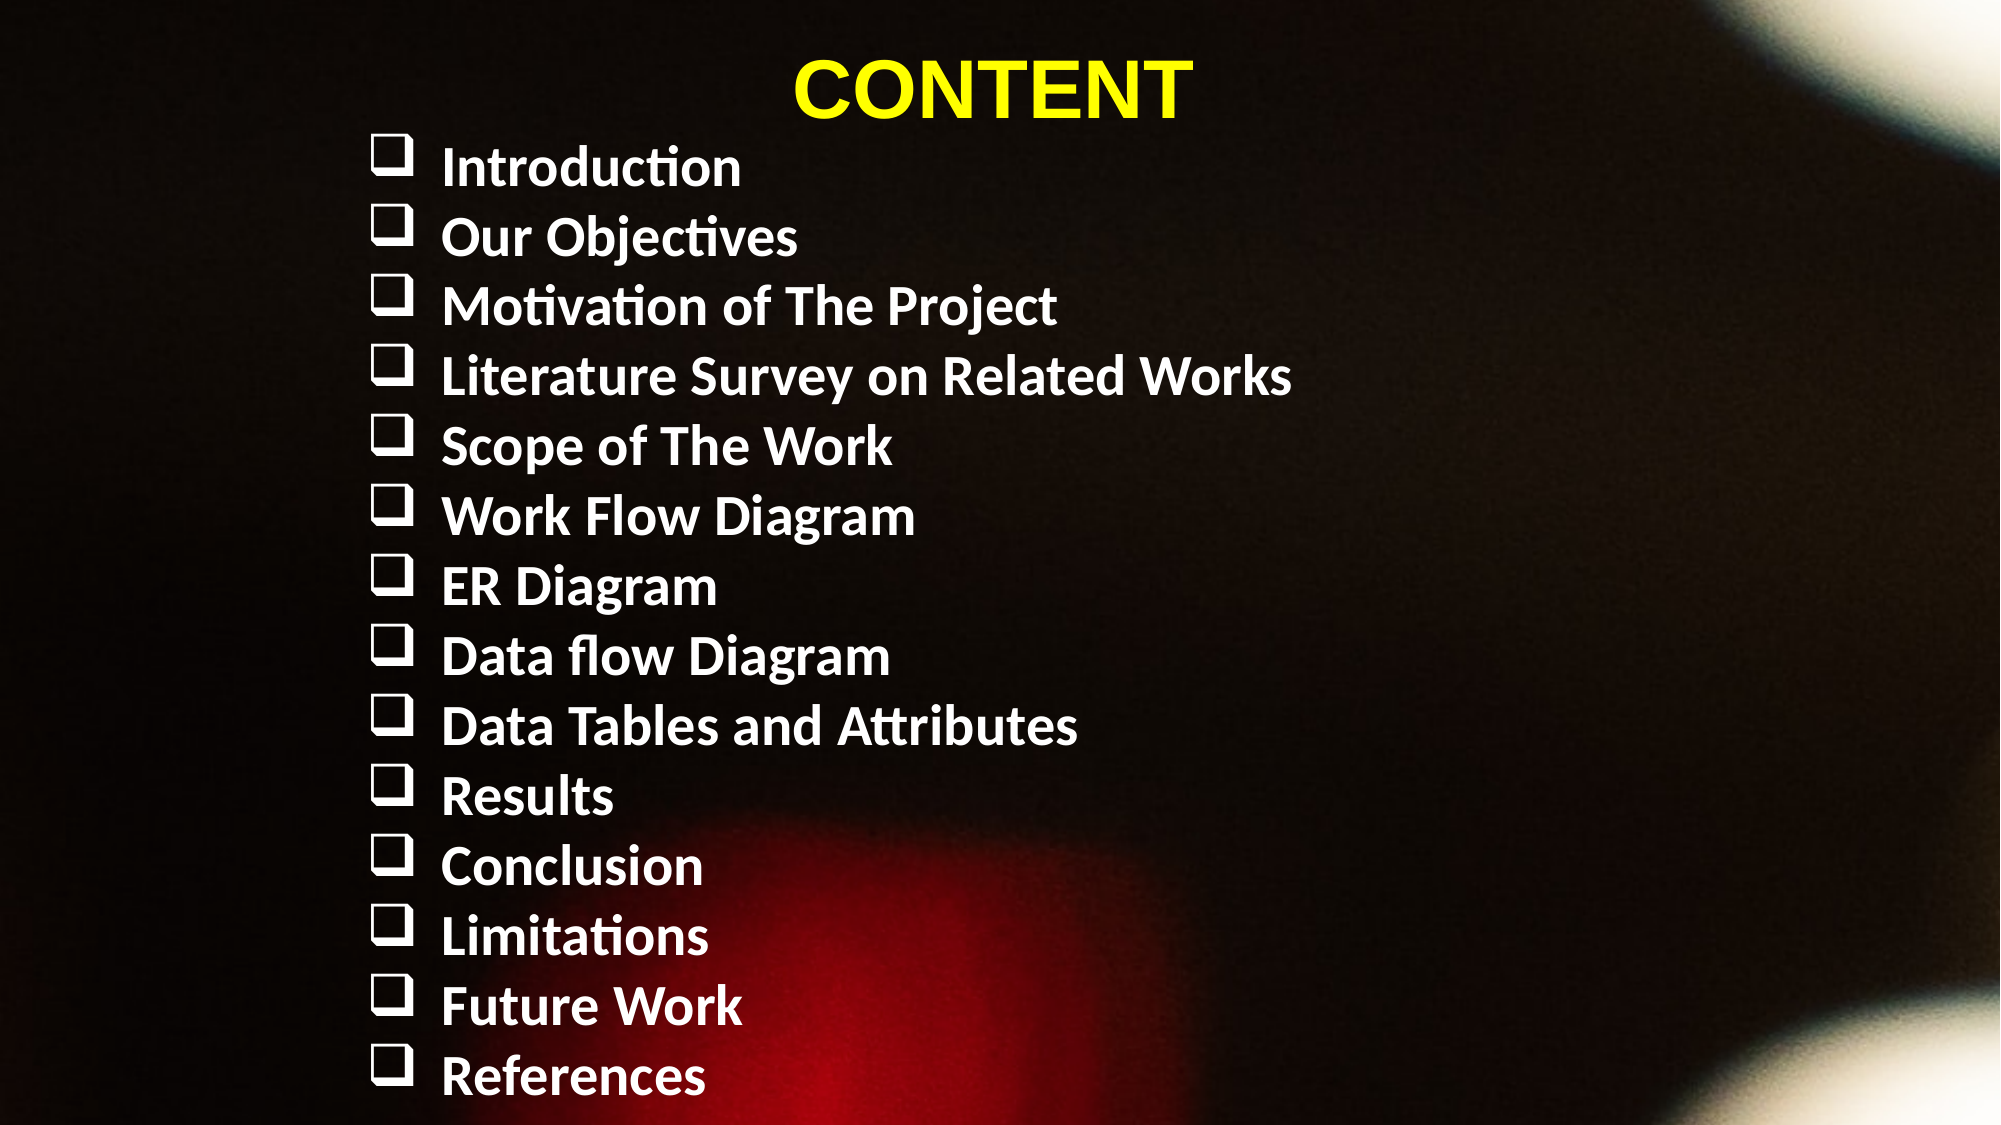

CONTENT
Introduction
Our Objectives
Motivation of The Project
Literature Survey on Related Works
Scope of The Work
Work Flow Diagram
ER Diagram
Data flow Diagram
Data Tables and Attributes
Results
Conclusion
Limitations
Future Work
References